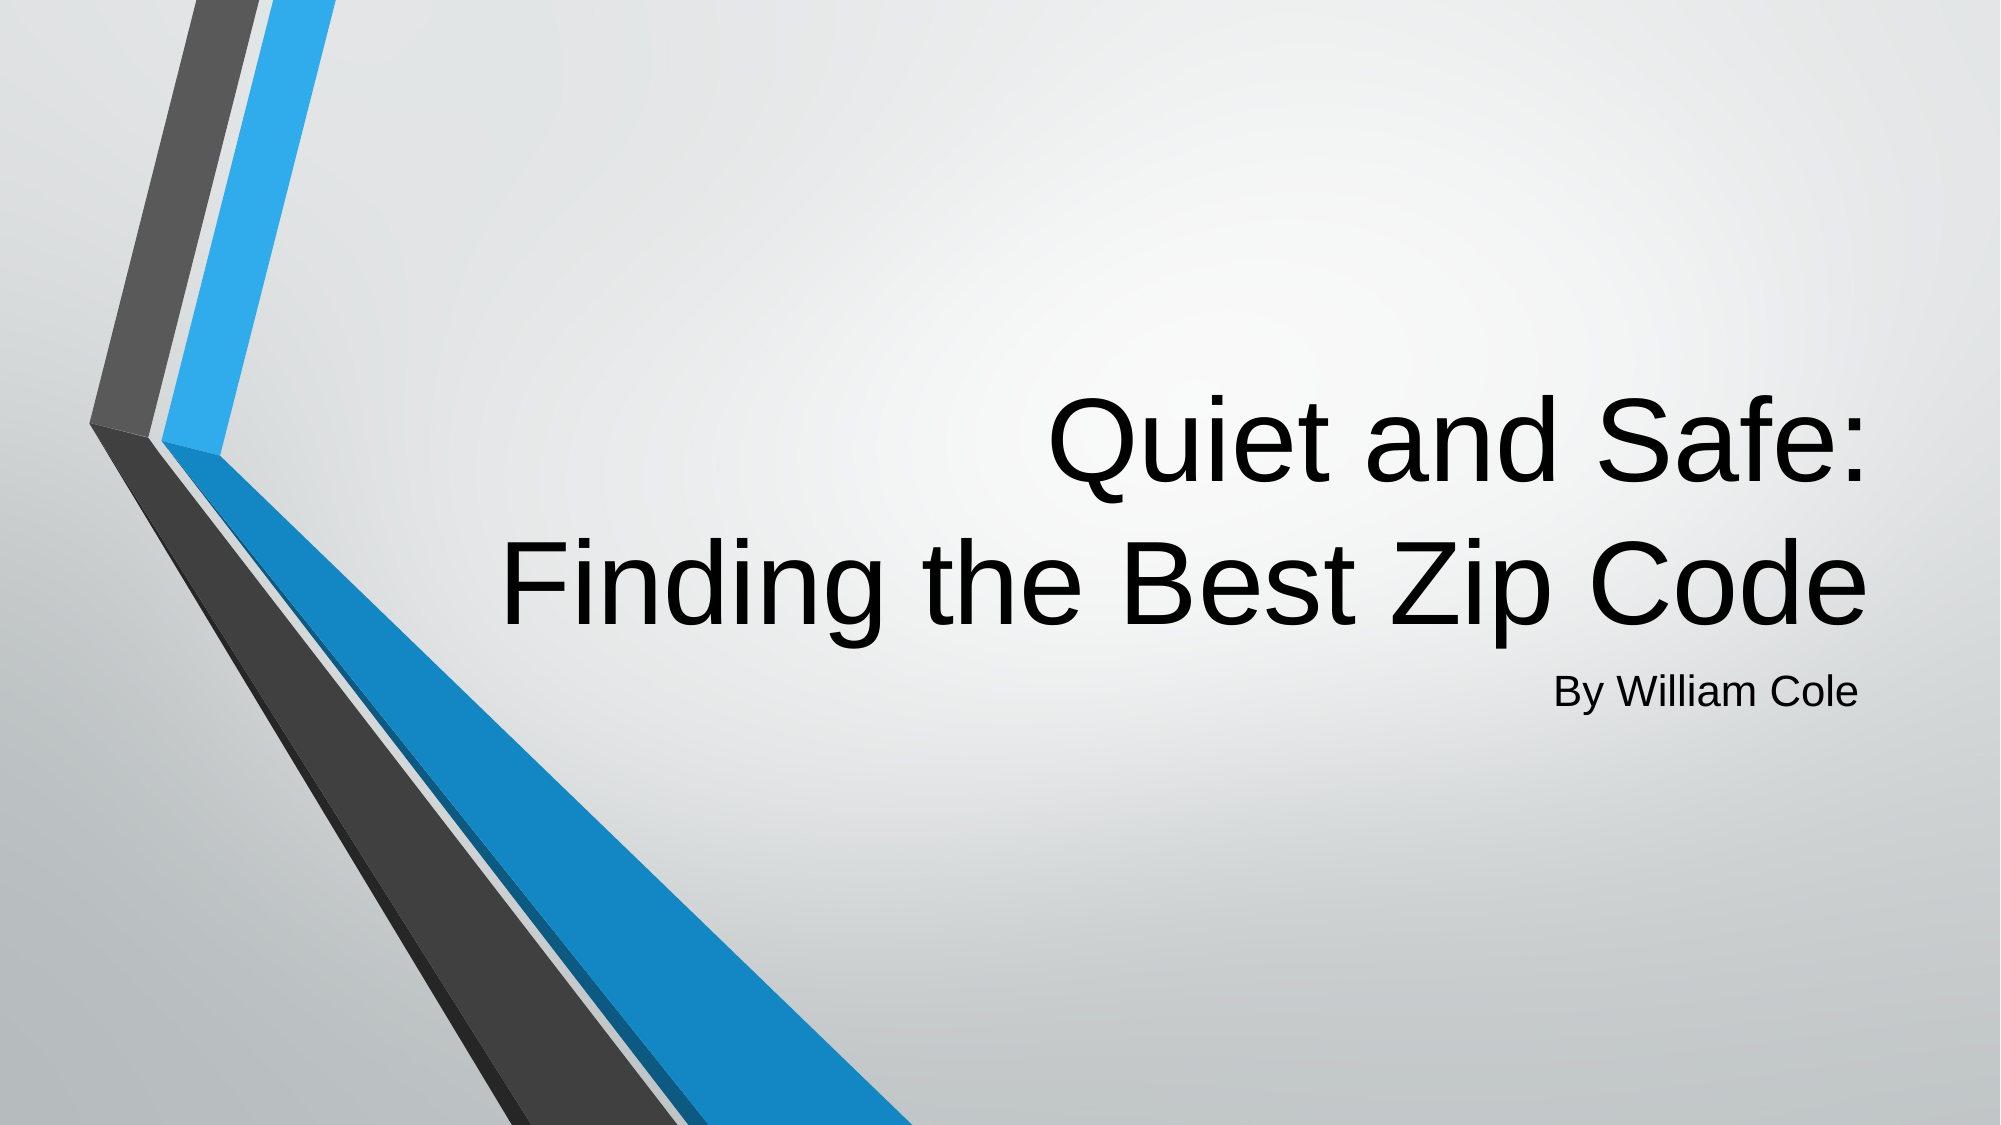

# Quiet and Safe: Finding the Best Zip Code
By William Cole